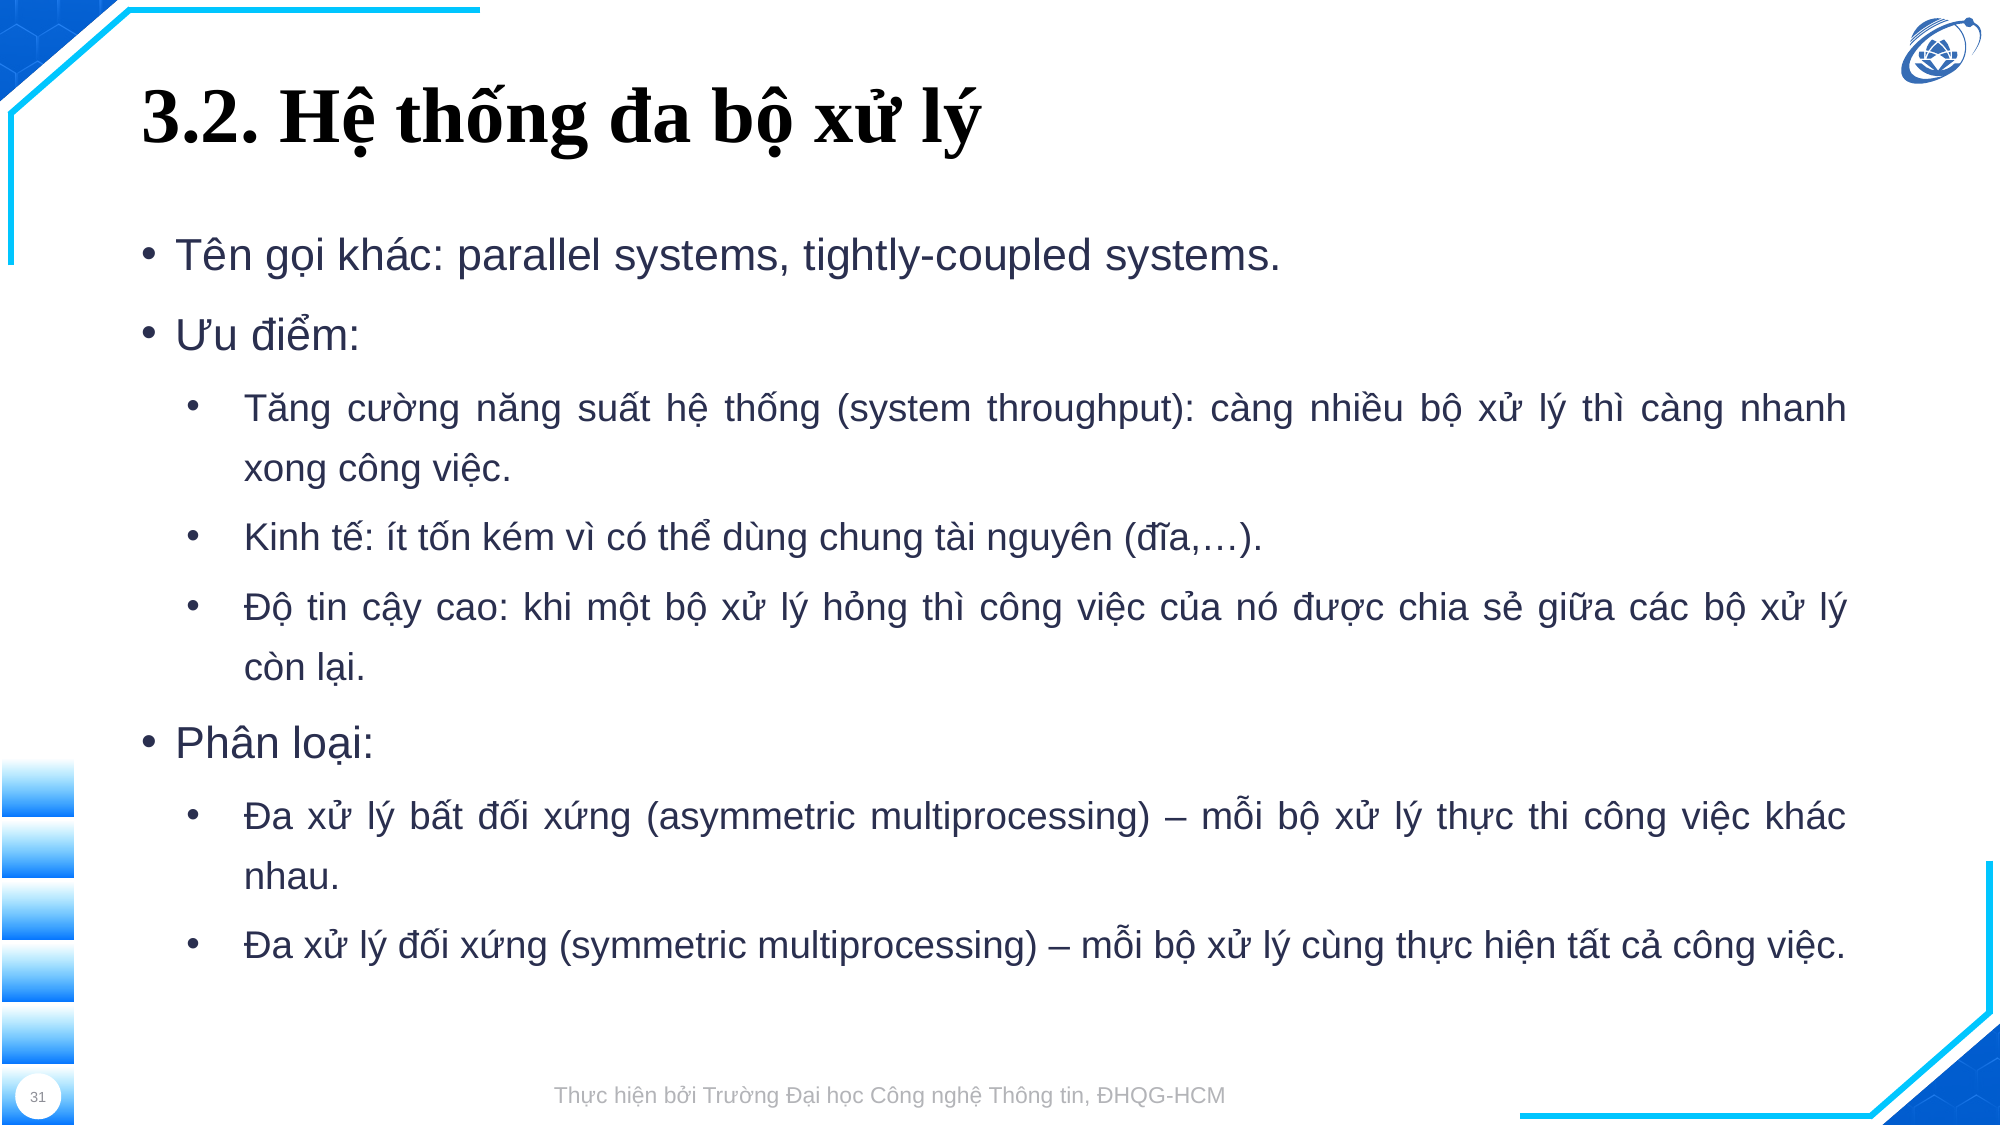

# 3.2. Hệ thống đa bộ xử lý
Tên gọi khác: parallel systems, tightly-coupled systems.
Ưu điểm:
Tăng cường năng suất hệ thống (system throughput): càng nhiều bộ xử lý thì càng nhanh xong công việc.
Kinh tế: ít tốn kém vì có thể dùng chung tài nguyên (đĩa,…).
Độ tin cậy cao: khi một bộ xử lý hỏng thì công việc của nó được chia sẻ giữa các bộ xử lý còn lại.
Phân loại:
Đa xử lý bất đối xứng (asymmetric multiprocessing) – mỗi bộ xử lý thực thi công việc khác nhau.
Đa xử lý đối xứng (symmetric multiprocessing) – mỗi bộ xử lý cùng thực hiện tất cả công việc.
31
Thực hiện bởi Trường Đại học Công nghệ Thông tin, ĐHQG-HCM